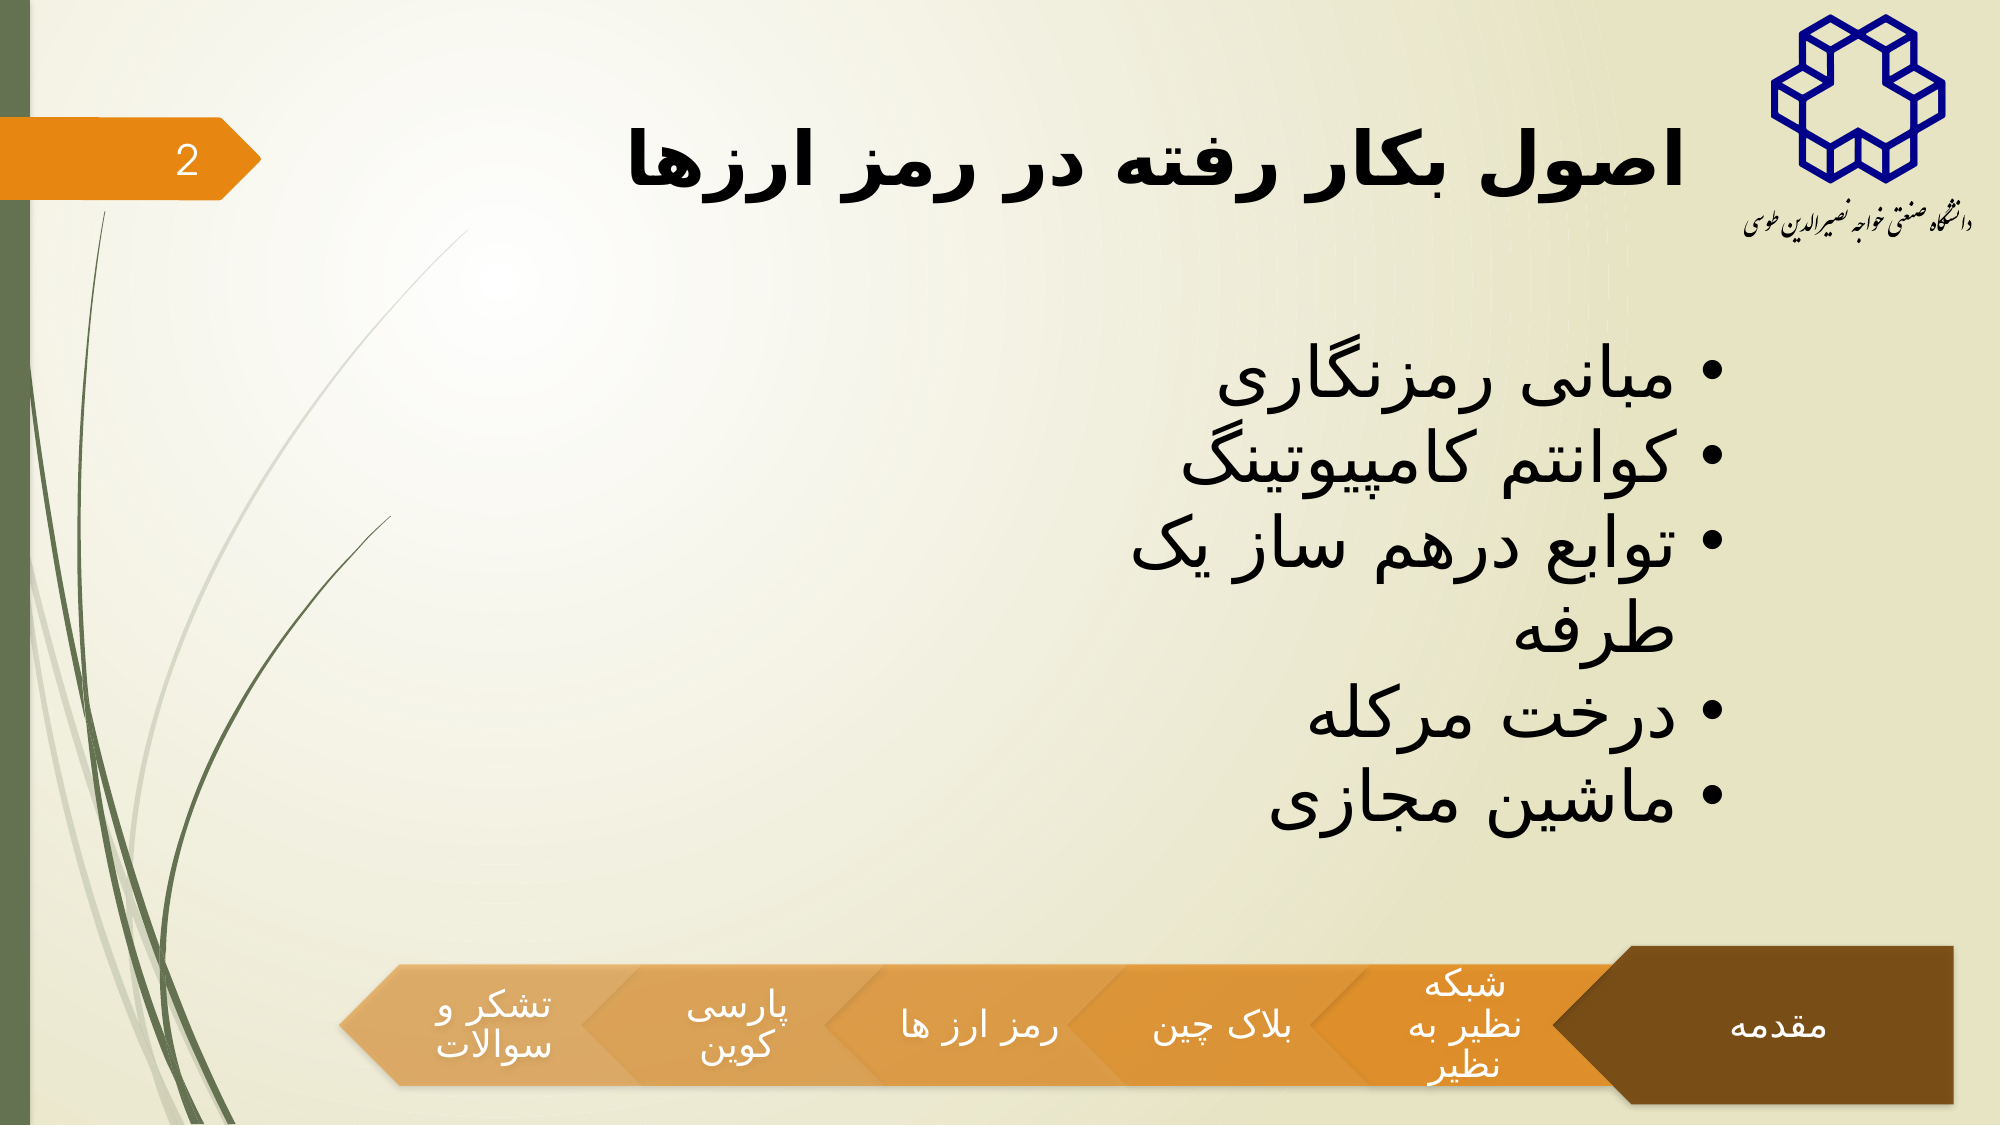

# اصول بکار رفته در رمز ارزها
2
مبانی رمزنگاری
کوانتم کامپیوتینگ
توابع درهم ساز یک طرفه
درخت مرکله
ماشین مجازی

مقدمه
شبکه نظیر به نظیر
بلاک چین
رمز ارز ها
پارسی کوین
تشکر و سوالات